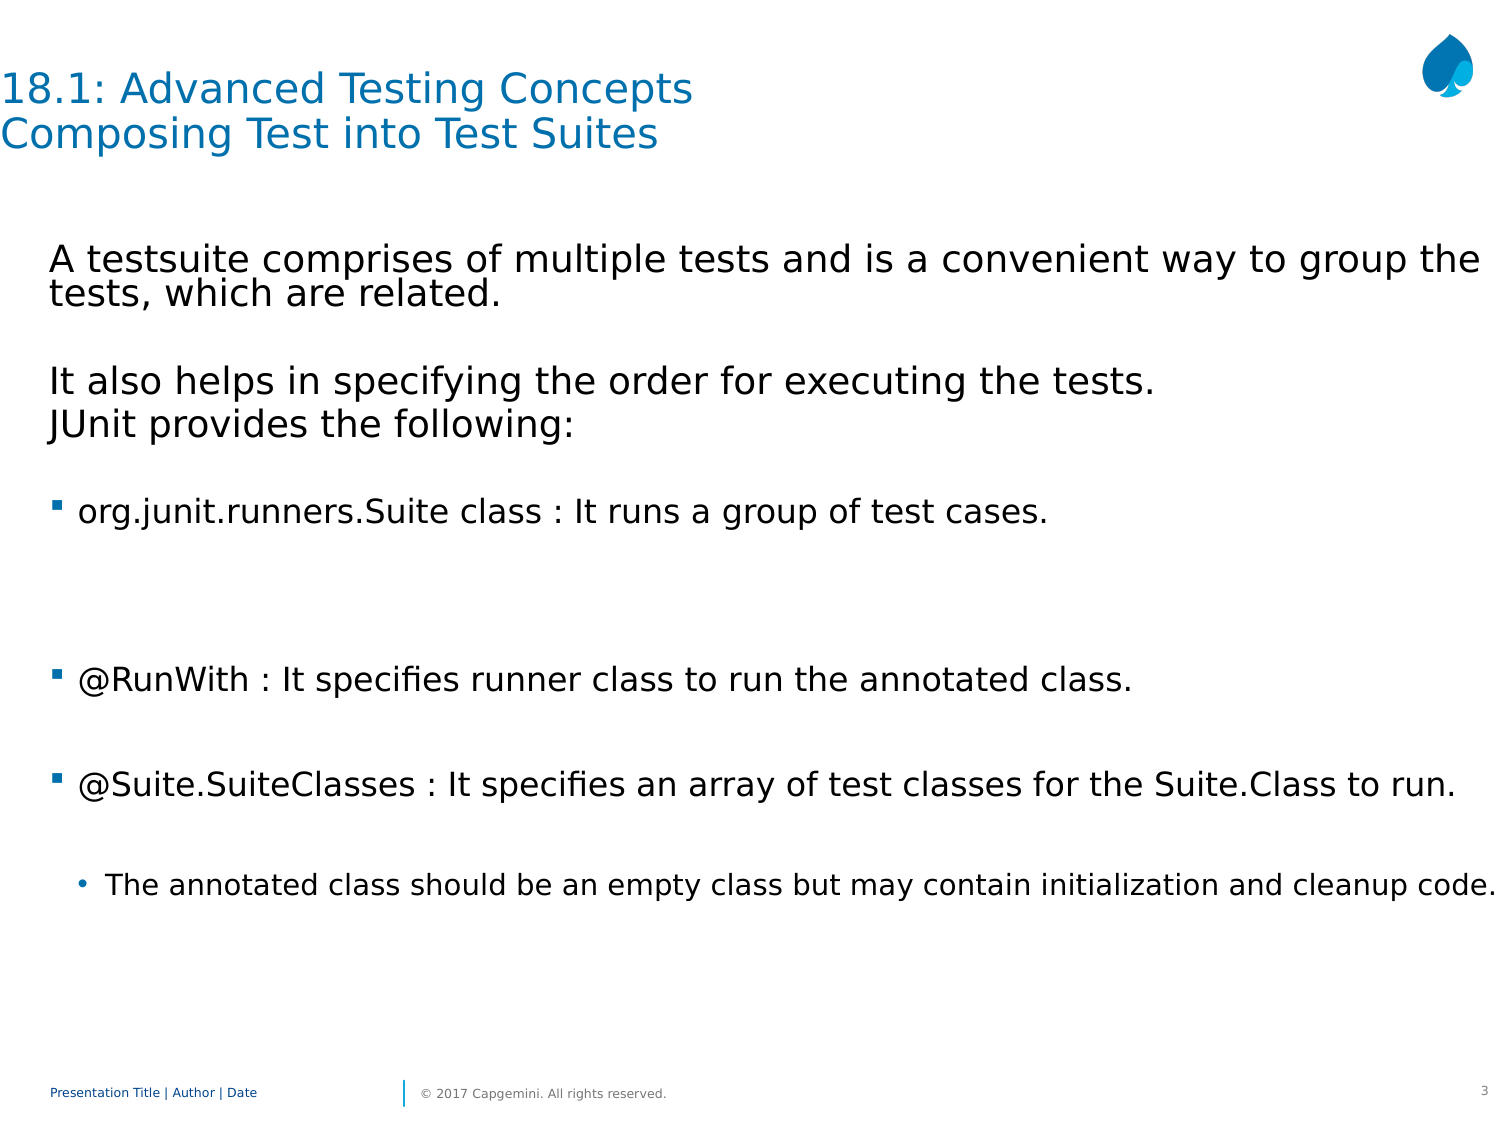

18.1: Advanced Testing Concepts
Composing Test into Test Suites
A testsuite comprises of multiple tests and is a convenient way to group the tests, which are related.

It also helps in specifying the order for executing the tests.
JUnit provides the following:

org.junit.runners.Suite class : It runs a group of test cases.

@RunWith : It specifies runner class to run the annotated class.

@Suite.SuiteClasses : It specifies an array of test classes for the Suite.Class to run.

The annotated class should be an empty class but may contain initialization and cleanup code.